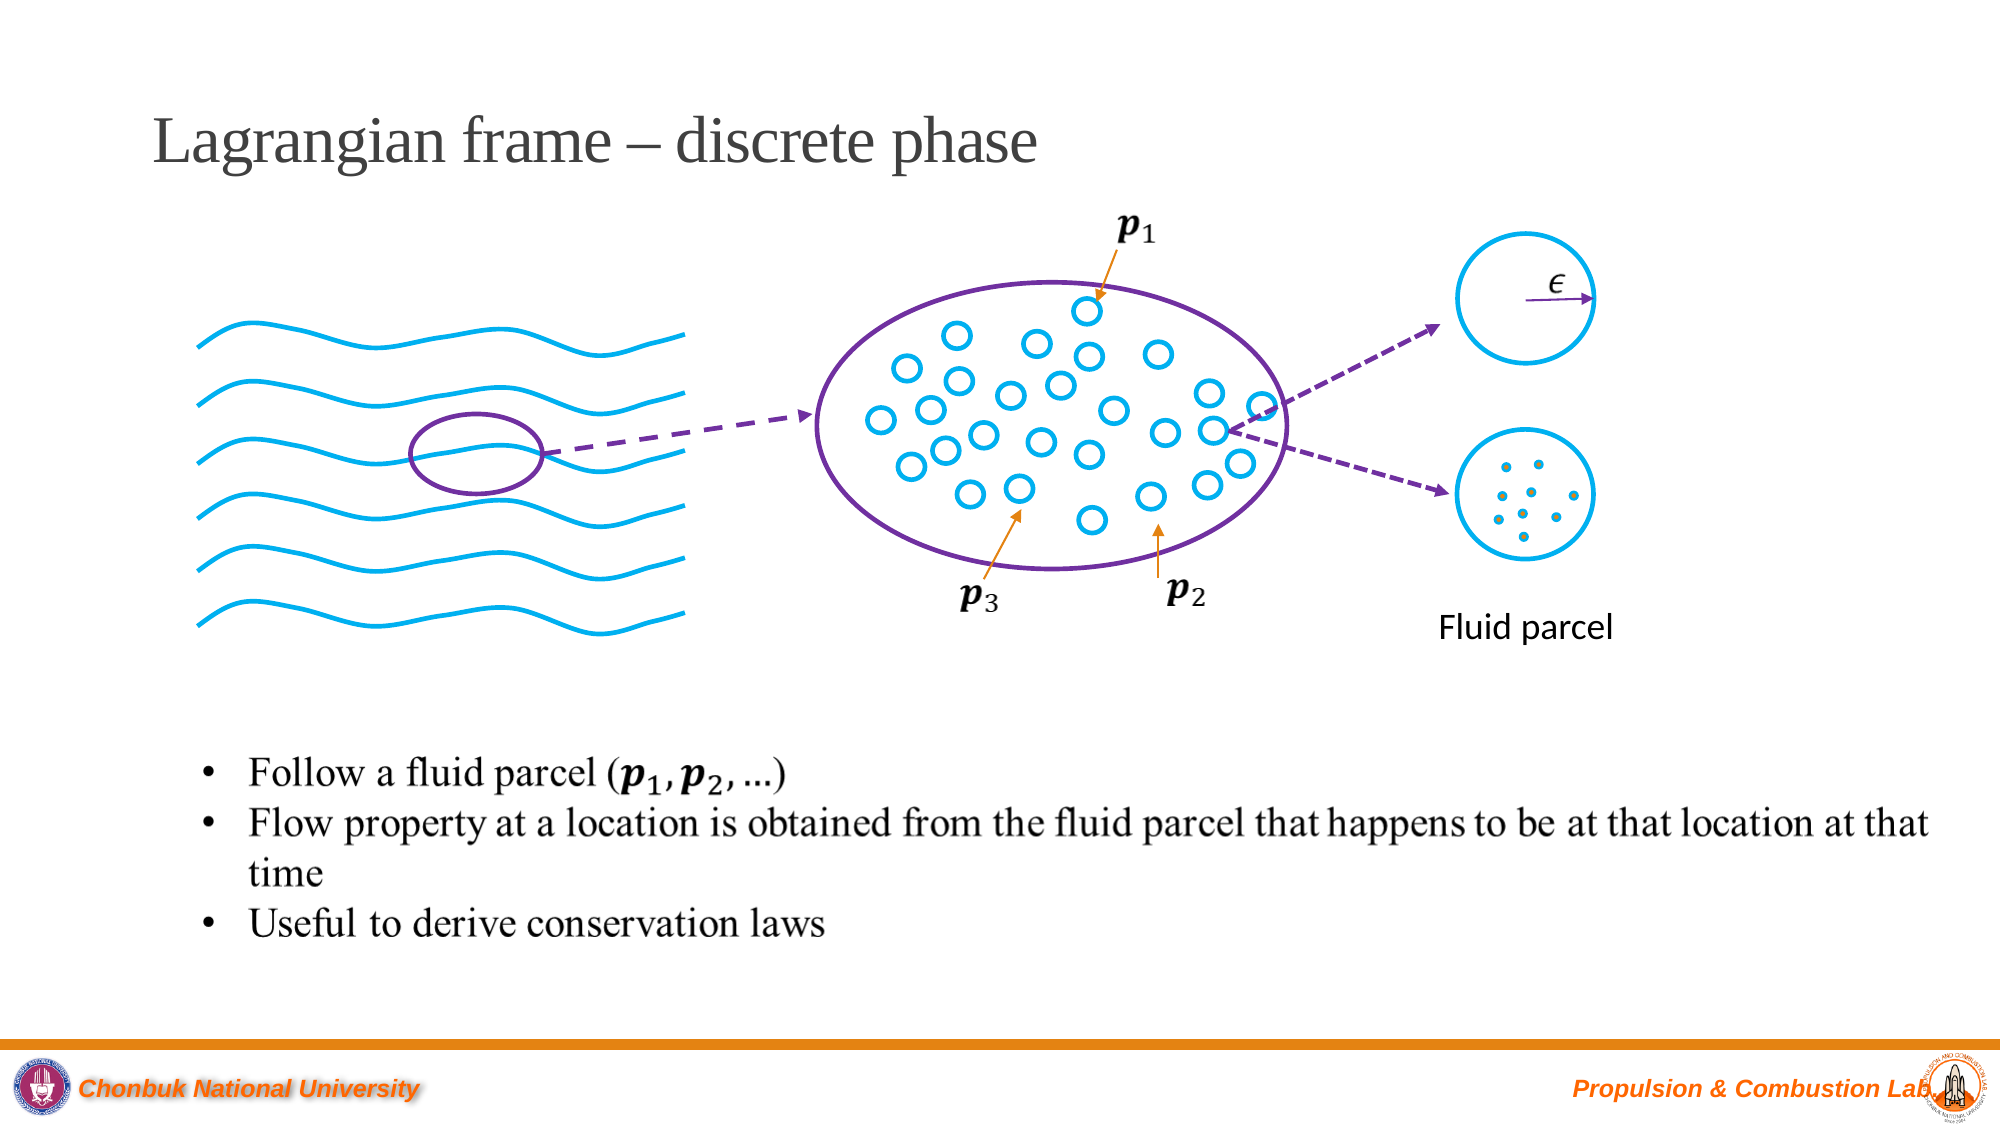

Lagrangian frame – discrete phase

Fluid parcel